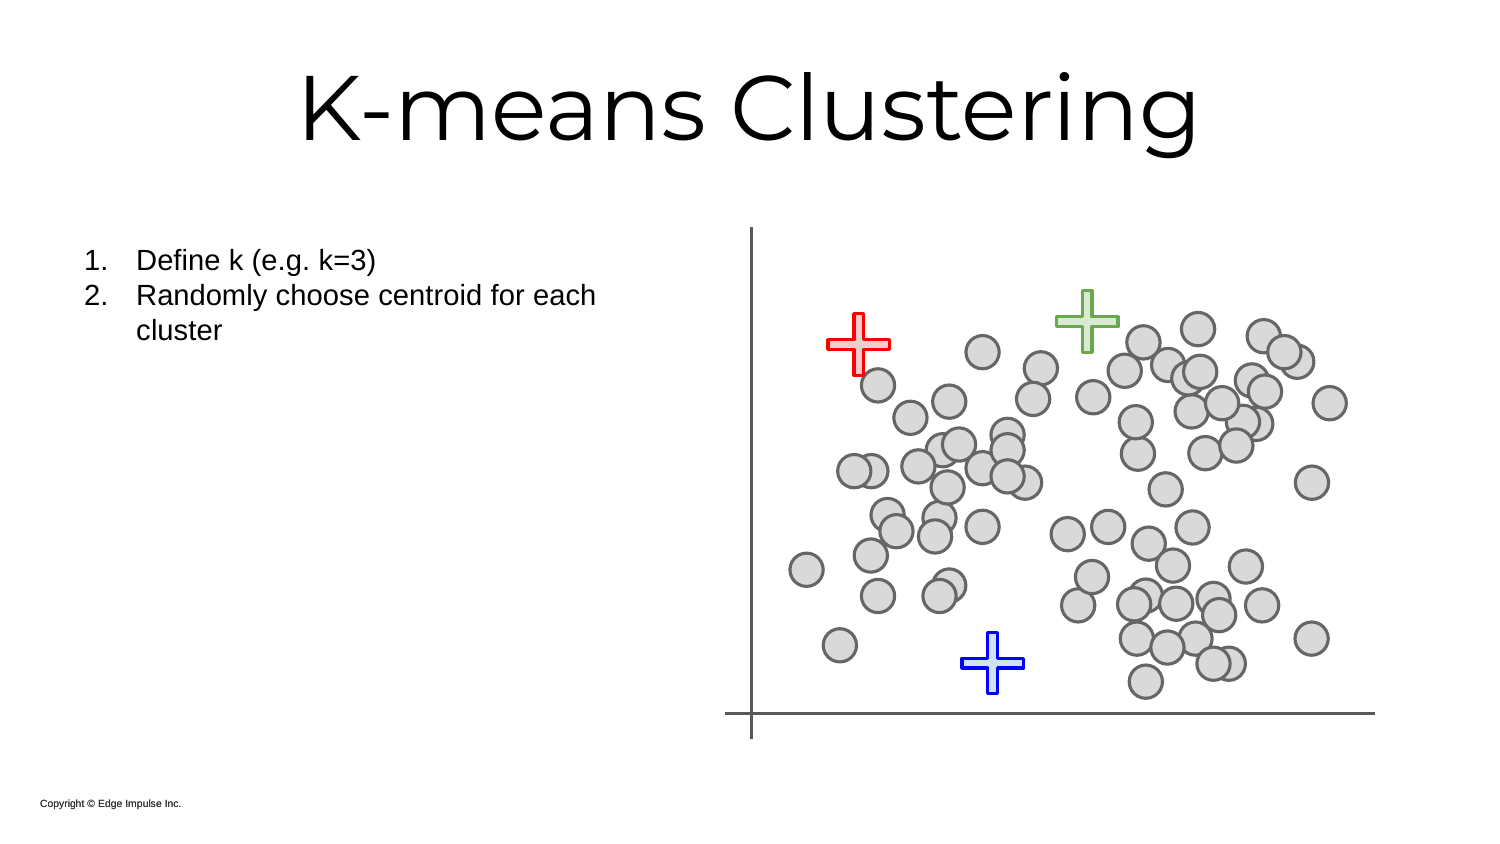

K-means Clustering
Define k (e.g. k=3)
Randomly choose centroid for each cluster